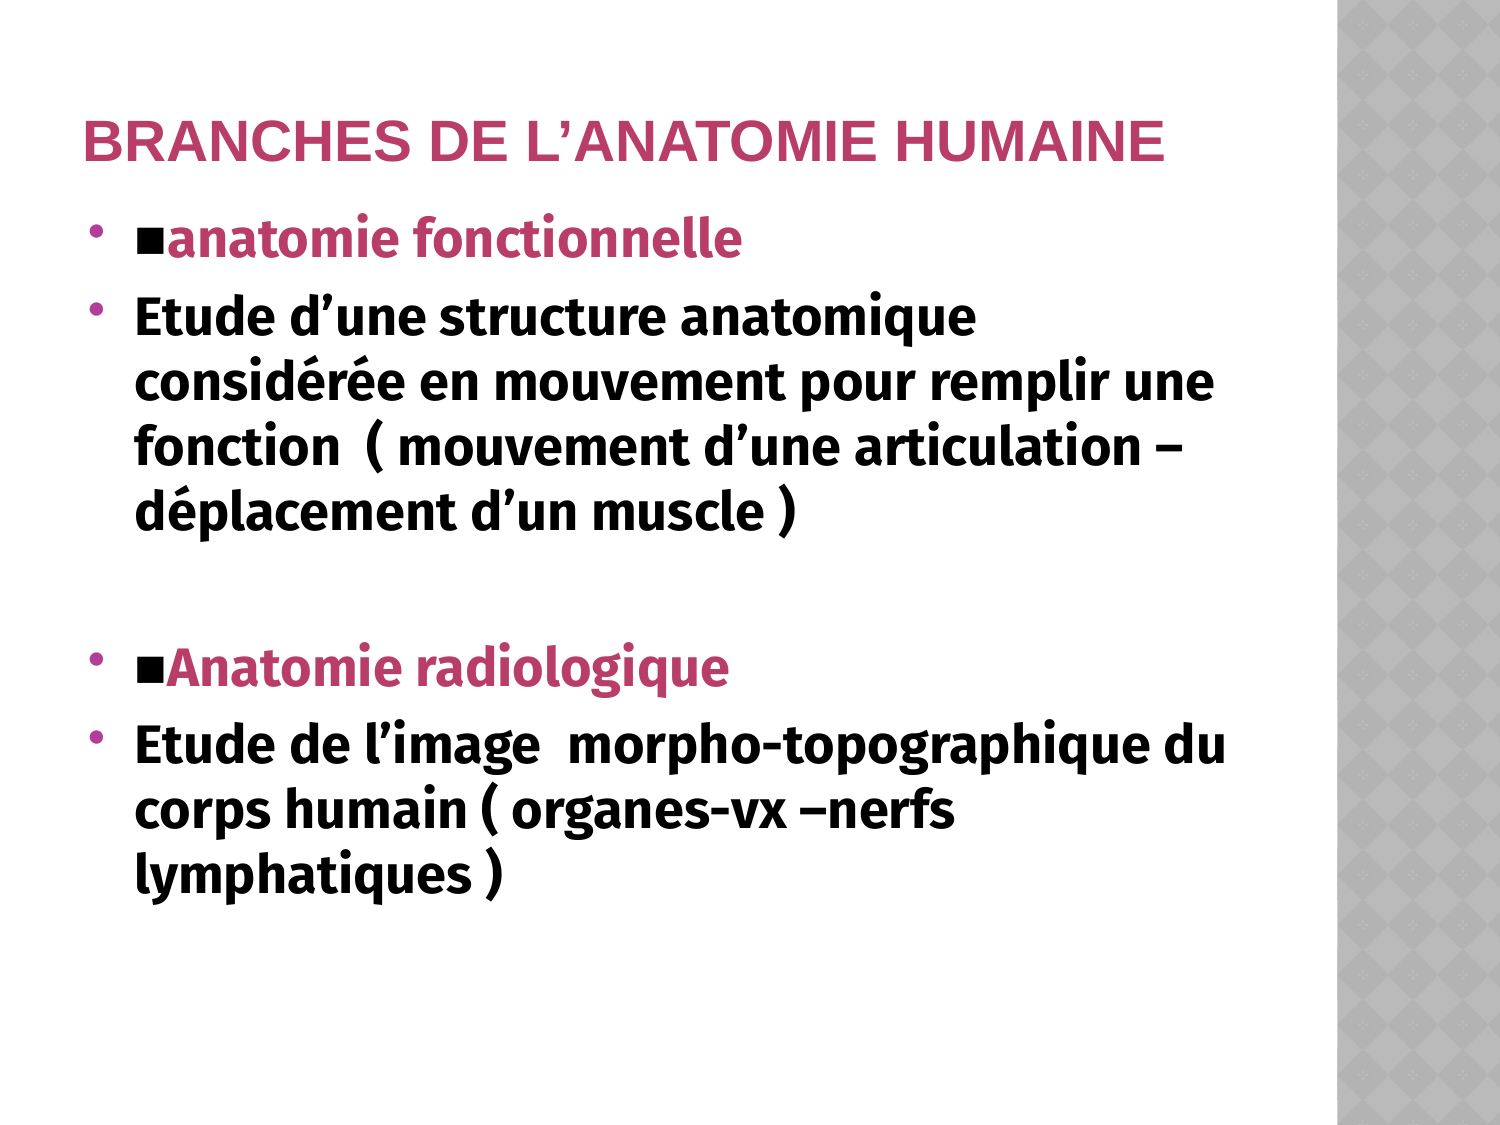

# Branches de l’anatomie humaine
■anatomie fonctionnelle
Etude d’une structure anatomique considérée en mouvement pour remplir une fonction  ( mouvement d’une articulation – déplacement d’un muscle )

■Anatomie radiologique
Etude de l’image  morpho-topographique du corps humain ( organes-vx –nerfs lymphatiques )